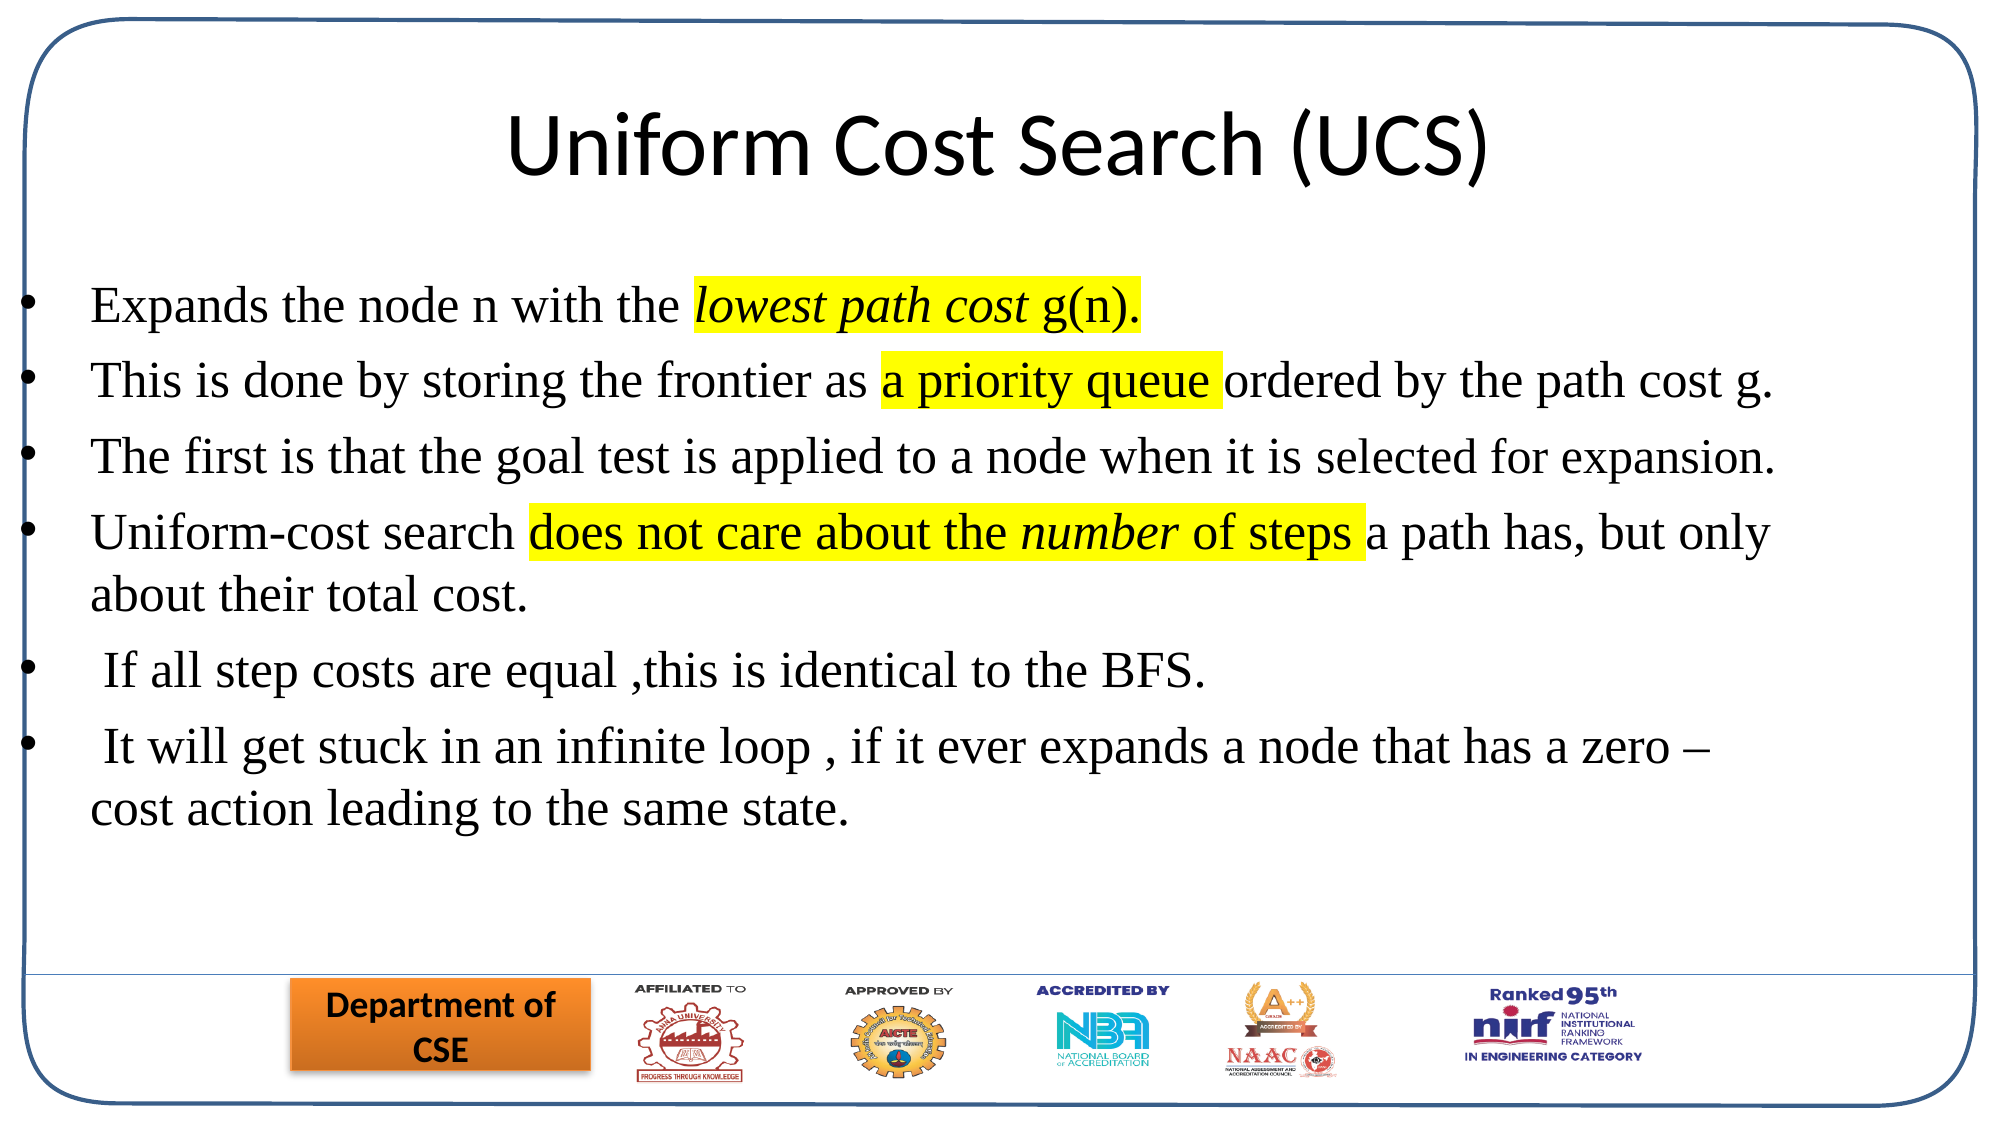

# Uniform Cost Search (UCS)
Expands the node n with the lowest path cost g(n).
This is done by storing the frontier as a priority queue ordered by the path cost g.
The first is that the goal test is applied to a node when it is selected for expansion.
Uniform-cost search does not care about the number of steps a path has, but only about their total cost.
 If all step costs are equal ,this is identical to the BFS.
 It will get stuck in an infinite loop , if it ever expands a node that has a zero –cost action leading to the same state.